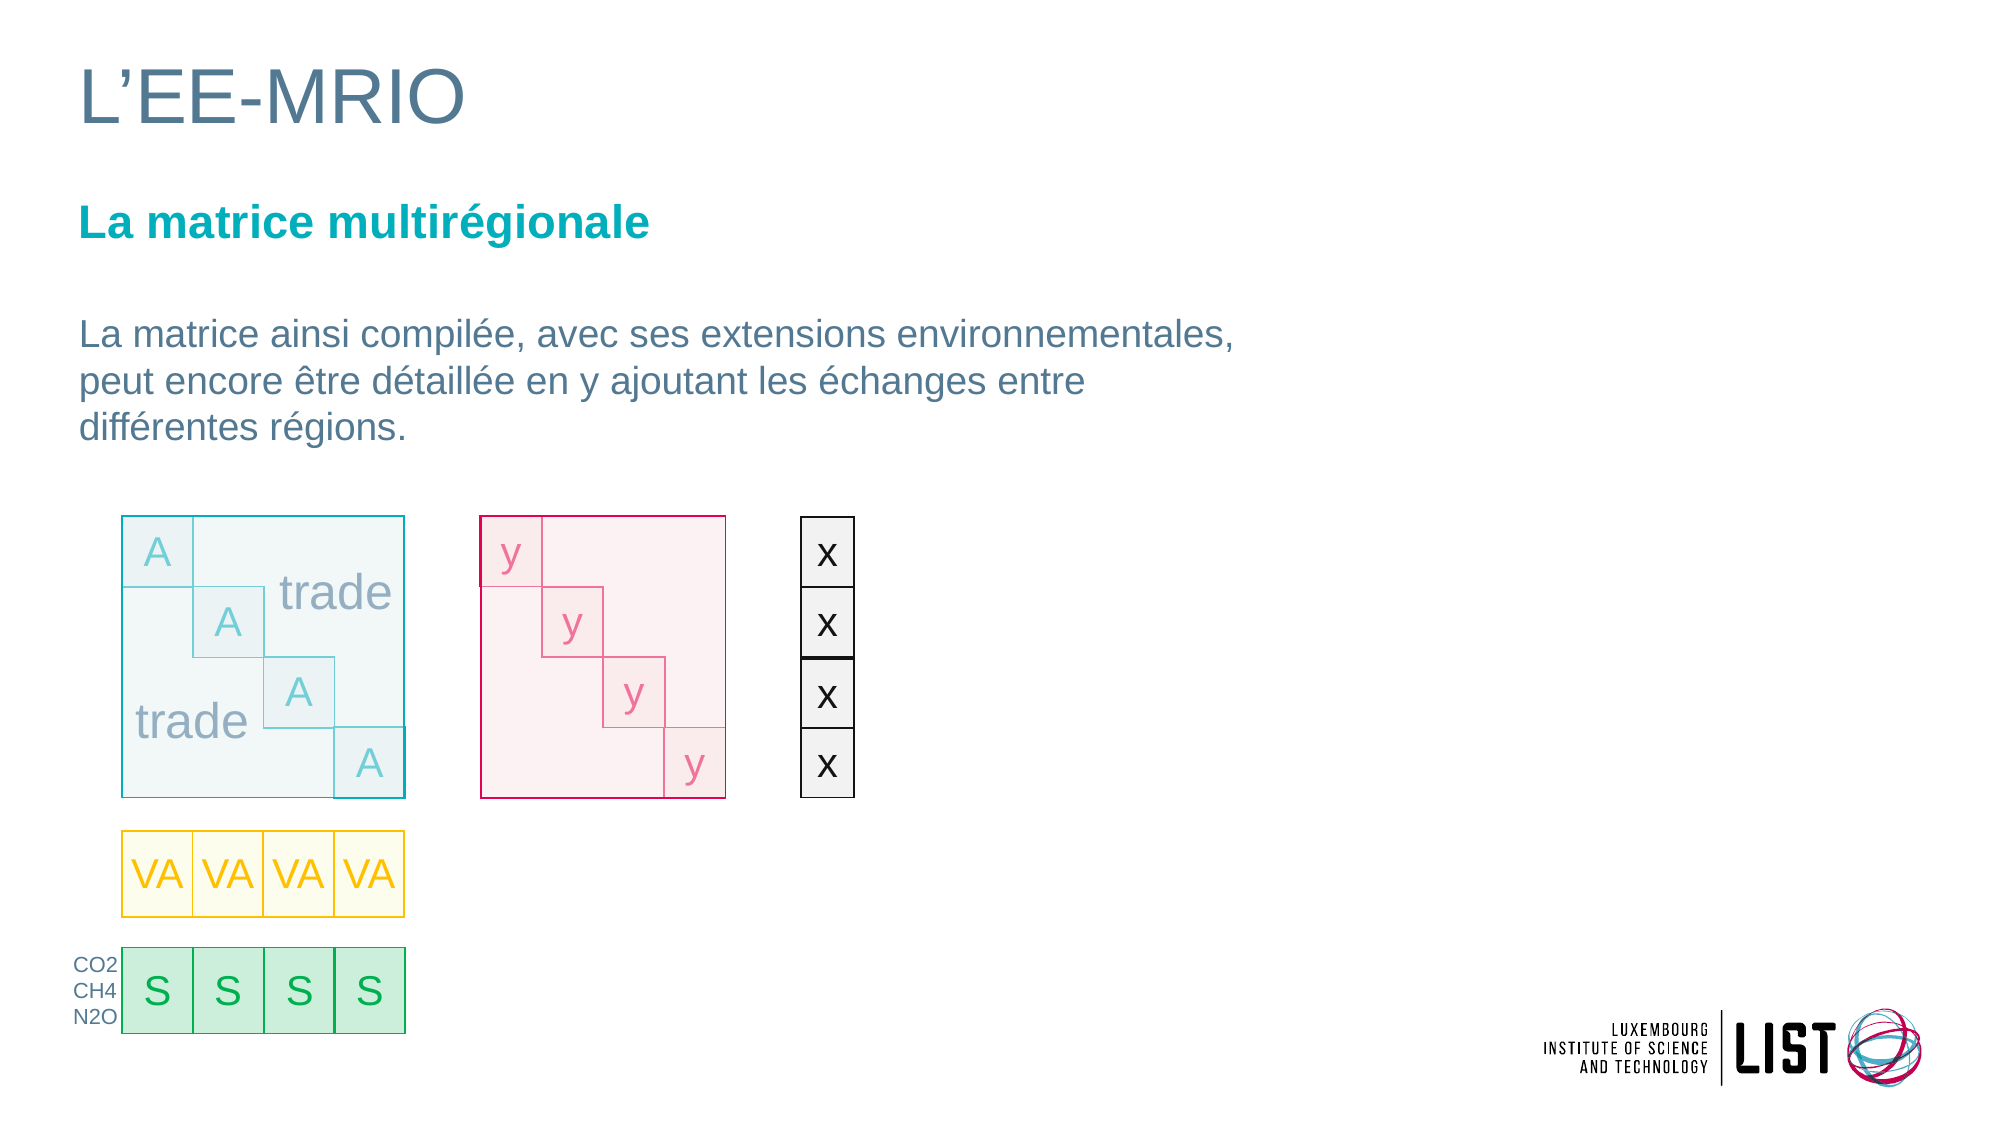

# L’EE-MRIO
La matrice multirégionale

La matrice ainsi compilée, avec ses extensions environnementales, peut encore être détaillée en y ajoutant les échanges entre différentes régions.

|  |
| --- |
| A |
| --- |
| y |
| --- |
|  |
| --- |
| x |
| --- |
trade
trade
| A |
| --- |
| y |
| --- |
| x |
| --- |
| A |
| --- |
| y |
| --- |
| x |
| --- |
| A |
| --- |
| y |
| --- |
| x |
| --- |
| VA |
| --- |
| VA |
| --- |
| VA |
| --- |
| VA |
| --- |
CO2
CH4
N2O
| S |
| --- |
| S |
| --- |
| S |
| --- |
| S |
| --- |